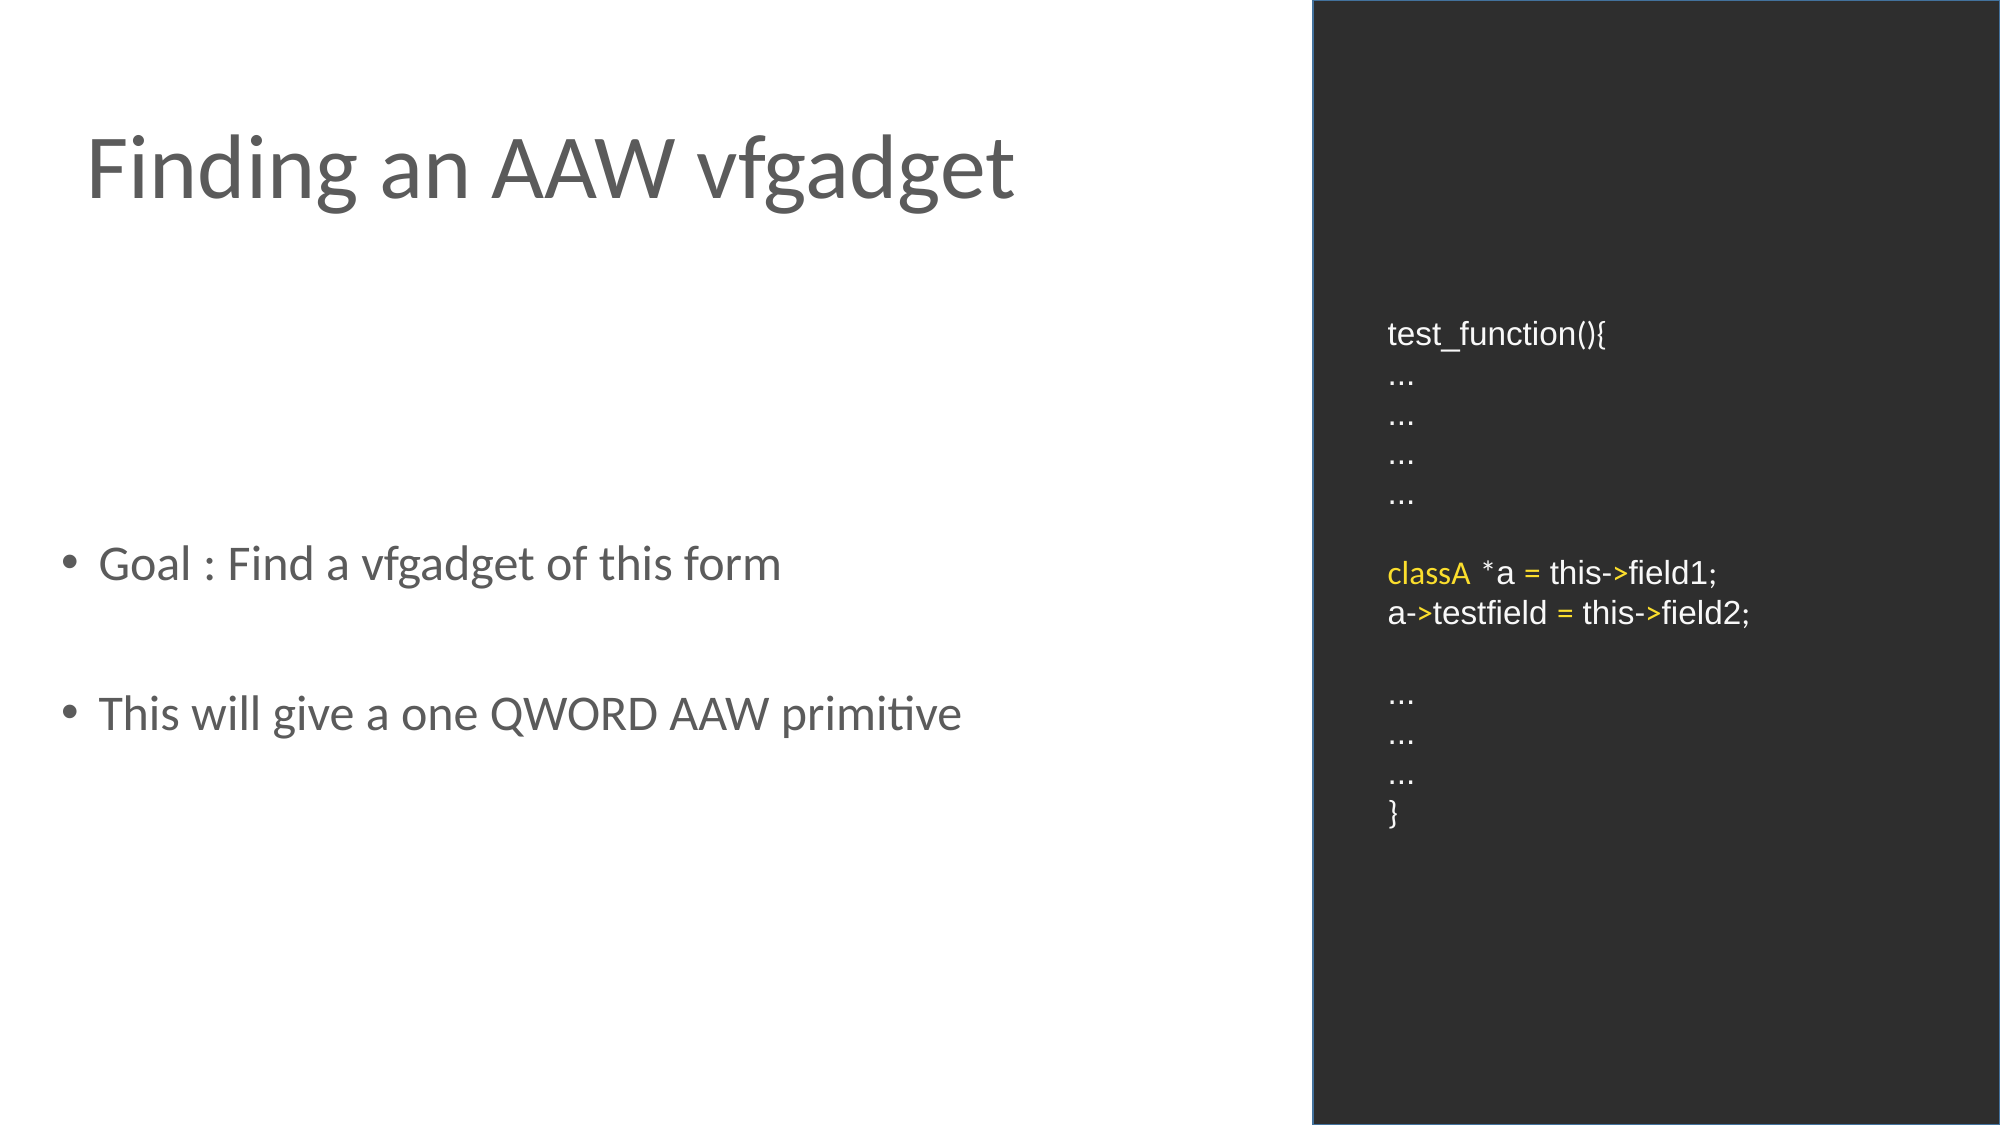

# Finding an AAW vfgadget

Goal : Find a vfgadget of this form

This will give a one QWORD AAW primitive
test_function(){
...
...
...
...
classA *a = this->field1;
a->testfield = this->field2;
...
...
...
}